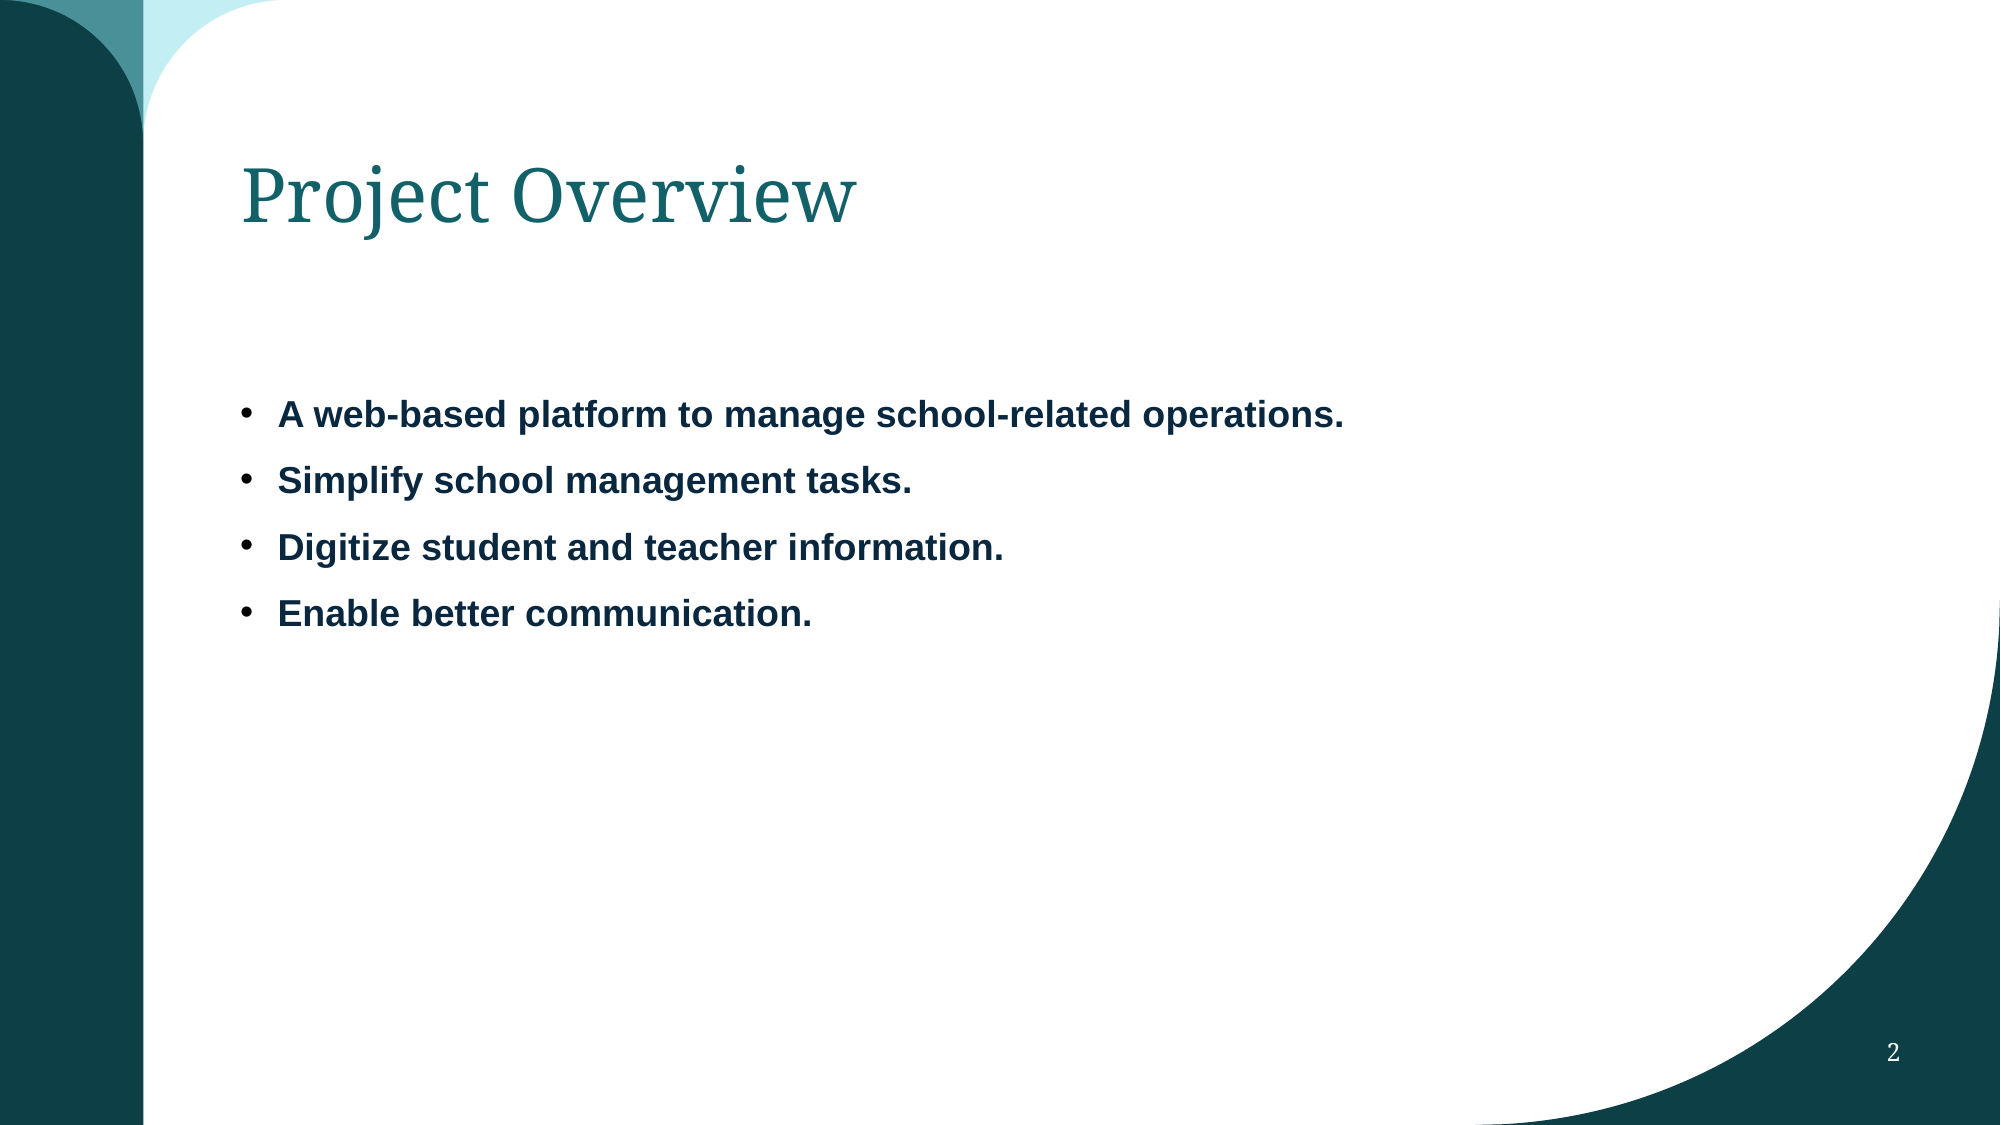

# Project Overview
A web-based platform to manage school-related operations.
Simplify school management tasks.
Digitize student and teacher information.
Enable better communication.
2